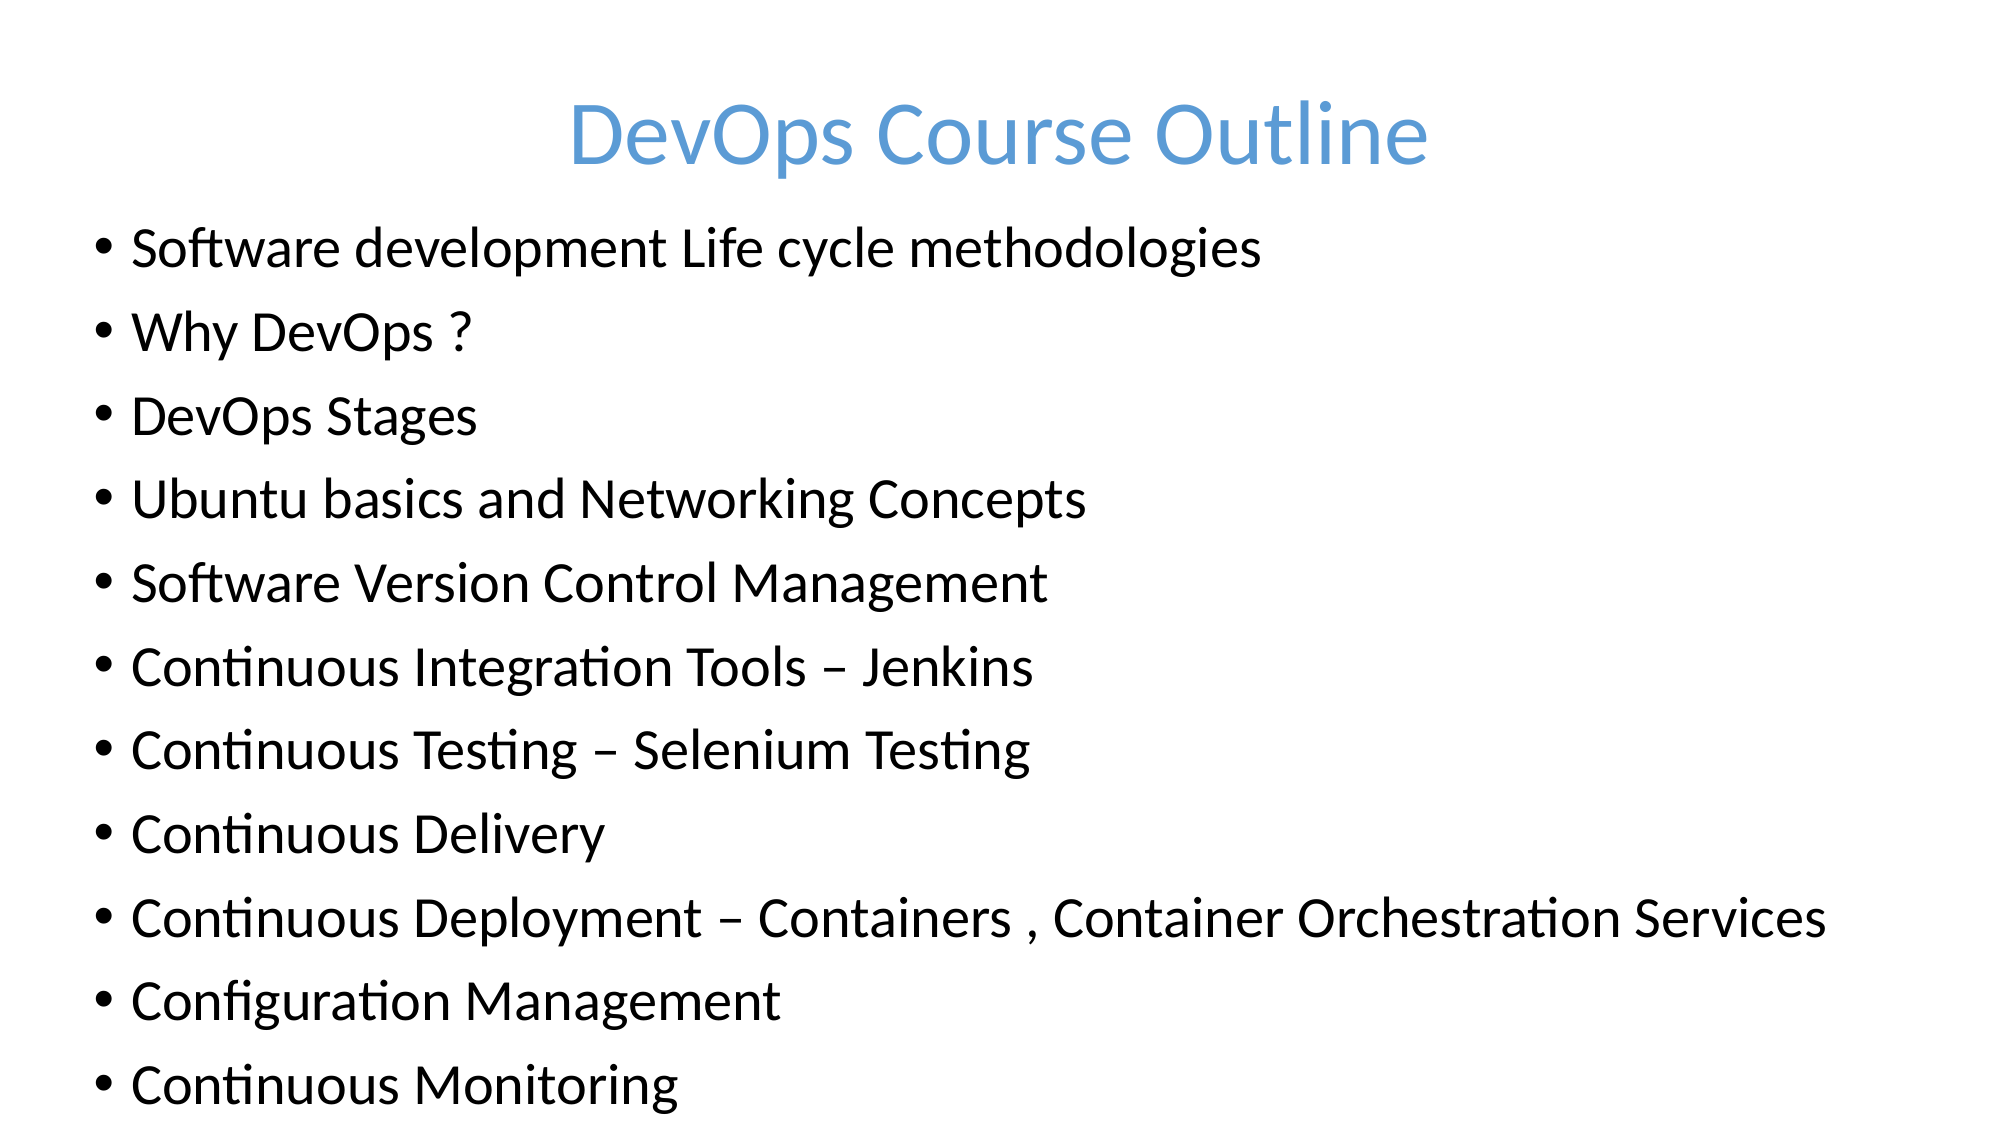

# DevOps Course Outline
Software development Life cycle methodologies
Why DevOps ?
DevOps Stages
Ubuntu basics and Networking Concepts
Software Version Control Management
Continuous Integration Tools – Jenkins
Continuous Testing – Selenium Testing
Continuous Delivery
Continuous Deployment – Containers , Container Orchestration Services
Configuration Management
Continuous Monitoring